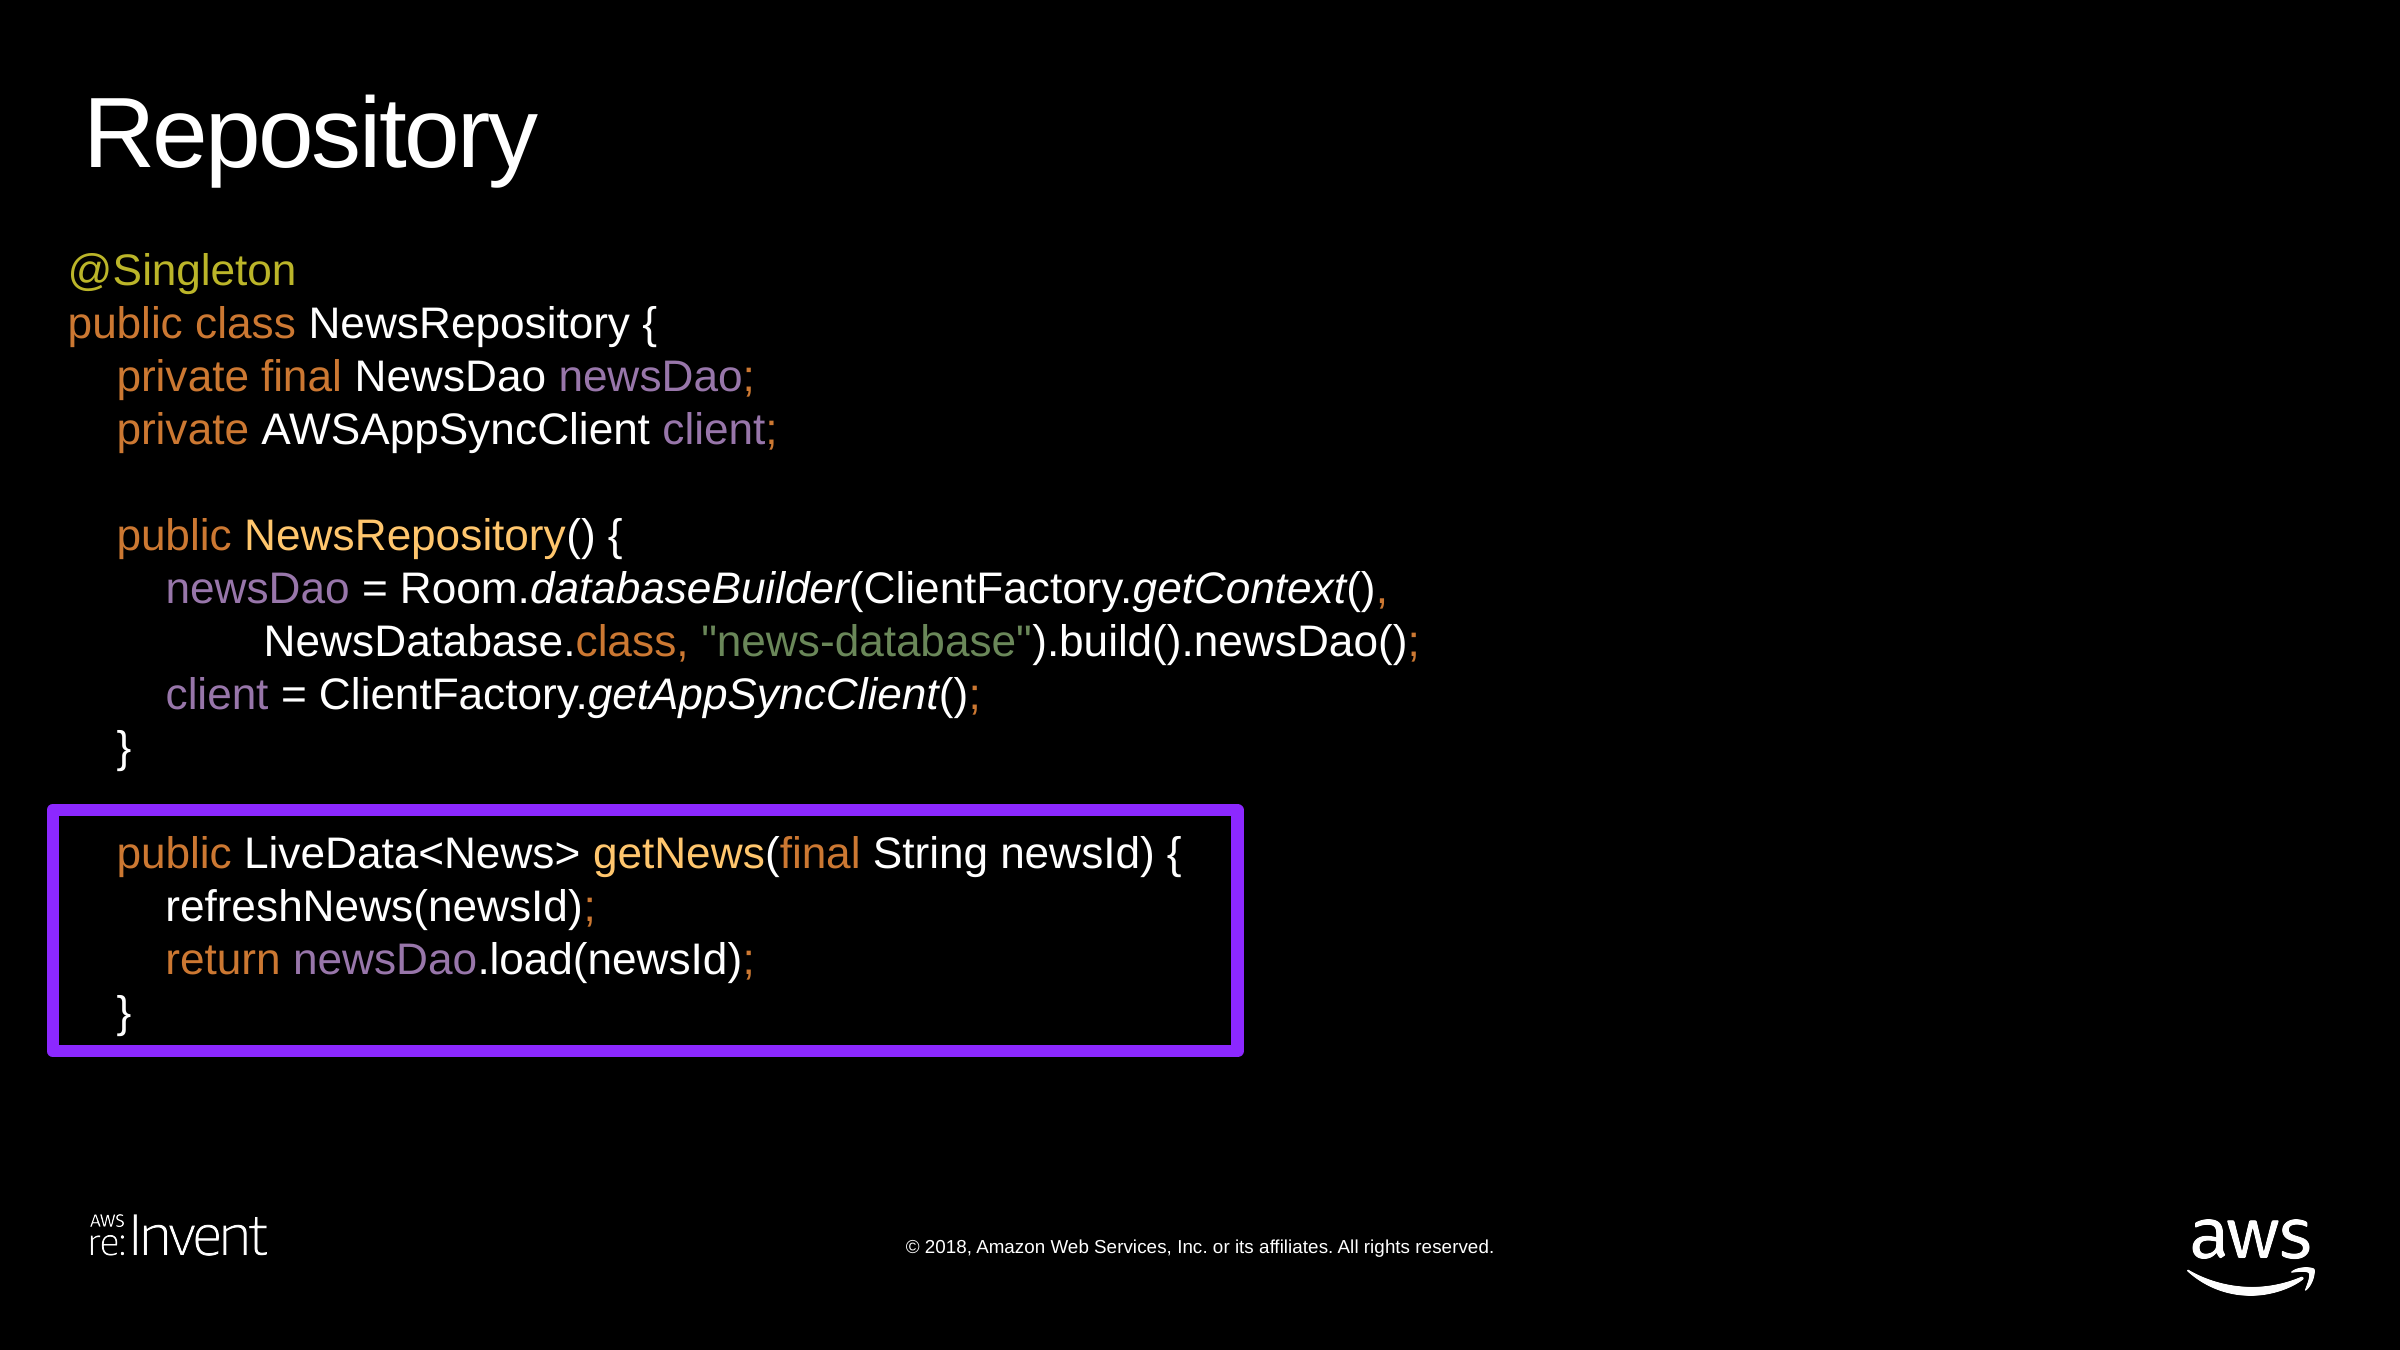

Repository
@Singleton
public class NewsRepository {
    private final NewsDao newsDao;
    private AWSAppSyncClient client;
    public NewsRepository() {
        newsDao = Room.databaseBuilder(ClientFactory.getContext(),
                NewsDatabase.class, "news-database").build().newsDao();
        client = ClientFactory.getAppSyncClient();
    }
    public LiveData<News> getNews(final String newsId) {
        refreshNews(newsId);
        return newsDao.load(newsId);
    }